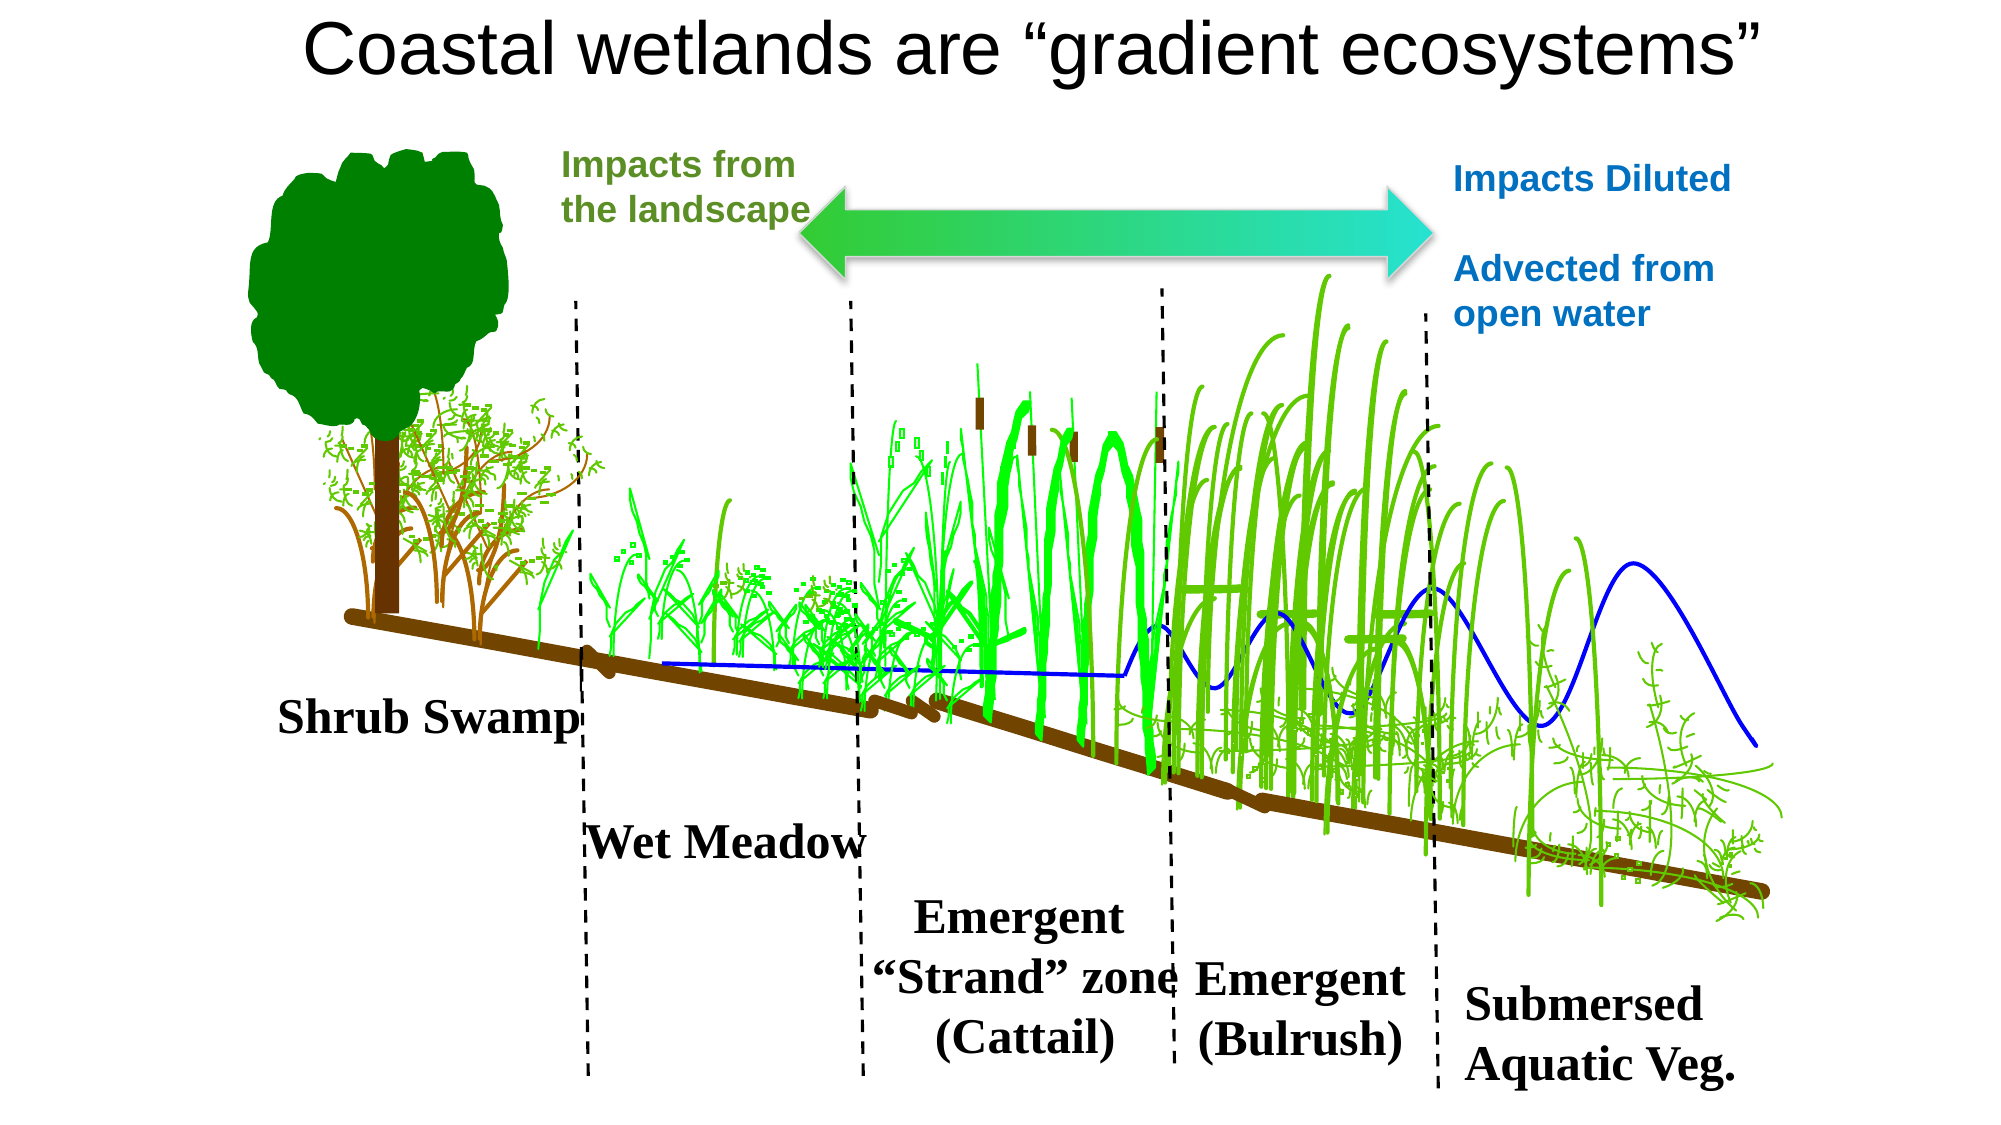

Coastal wetlands are “gradient ecosystems”
Impacts from the landscape
Impacts Diluted

Advected from open water

Shrub Swamp

Wet Meadow

Emergent
“Strand” zone
(Cattail)

Emergent
(Bulrush)
Submersed Aquatic Veg.